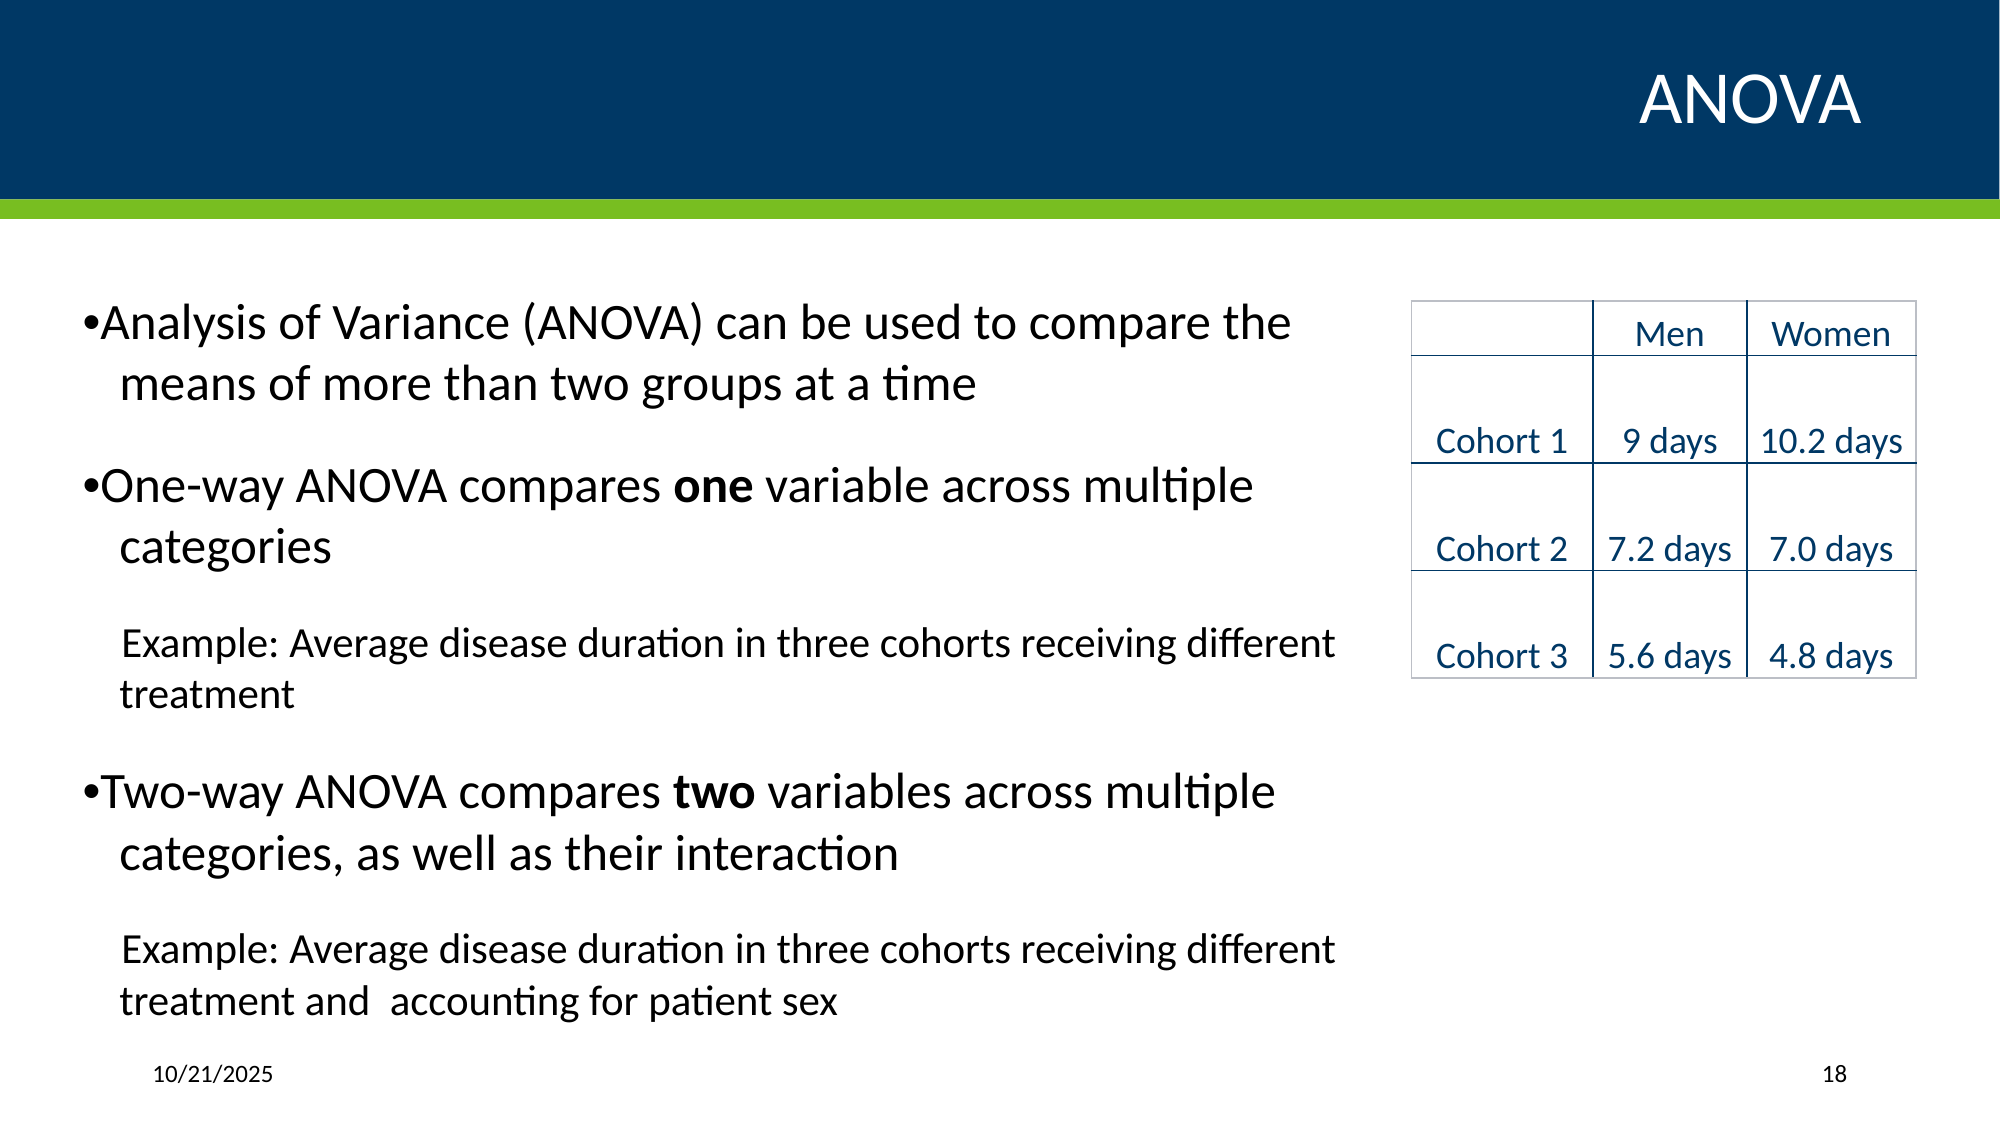

# ANOVA
•Analysis of Variance (ANOVA) can be used to compare the means of more than two groups at a time
•One-way ANOVA compares one variable across multiple categories
    Example: Average disease duration in three cohorts receiving different treatment
•Two-way ANOVA compares two variables across multiple categories, as well as their interaction
    Example: Average disease duration in three cohorts receiving different treatment and  accounting for patient sex

|  | Men | Women |
| --- | --- | --- |
| Cohort 1 | 9 days | 10.2 days |
| Cohort 2 | 7.2 days | 7.0 days |
| Cohort 3 | 5.6 days | 4.8 days |
10/21/2025
18